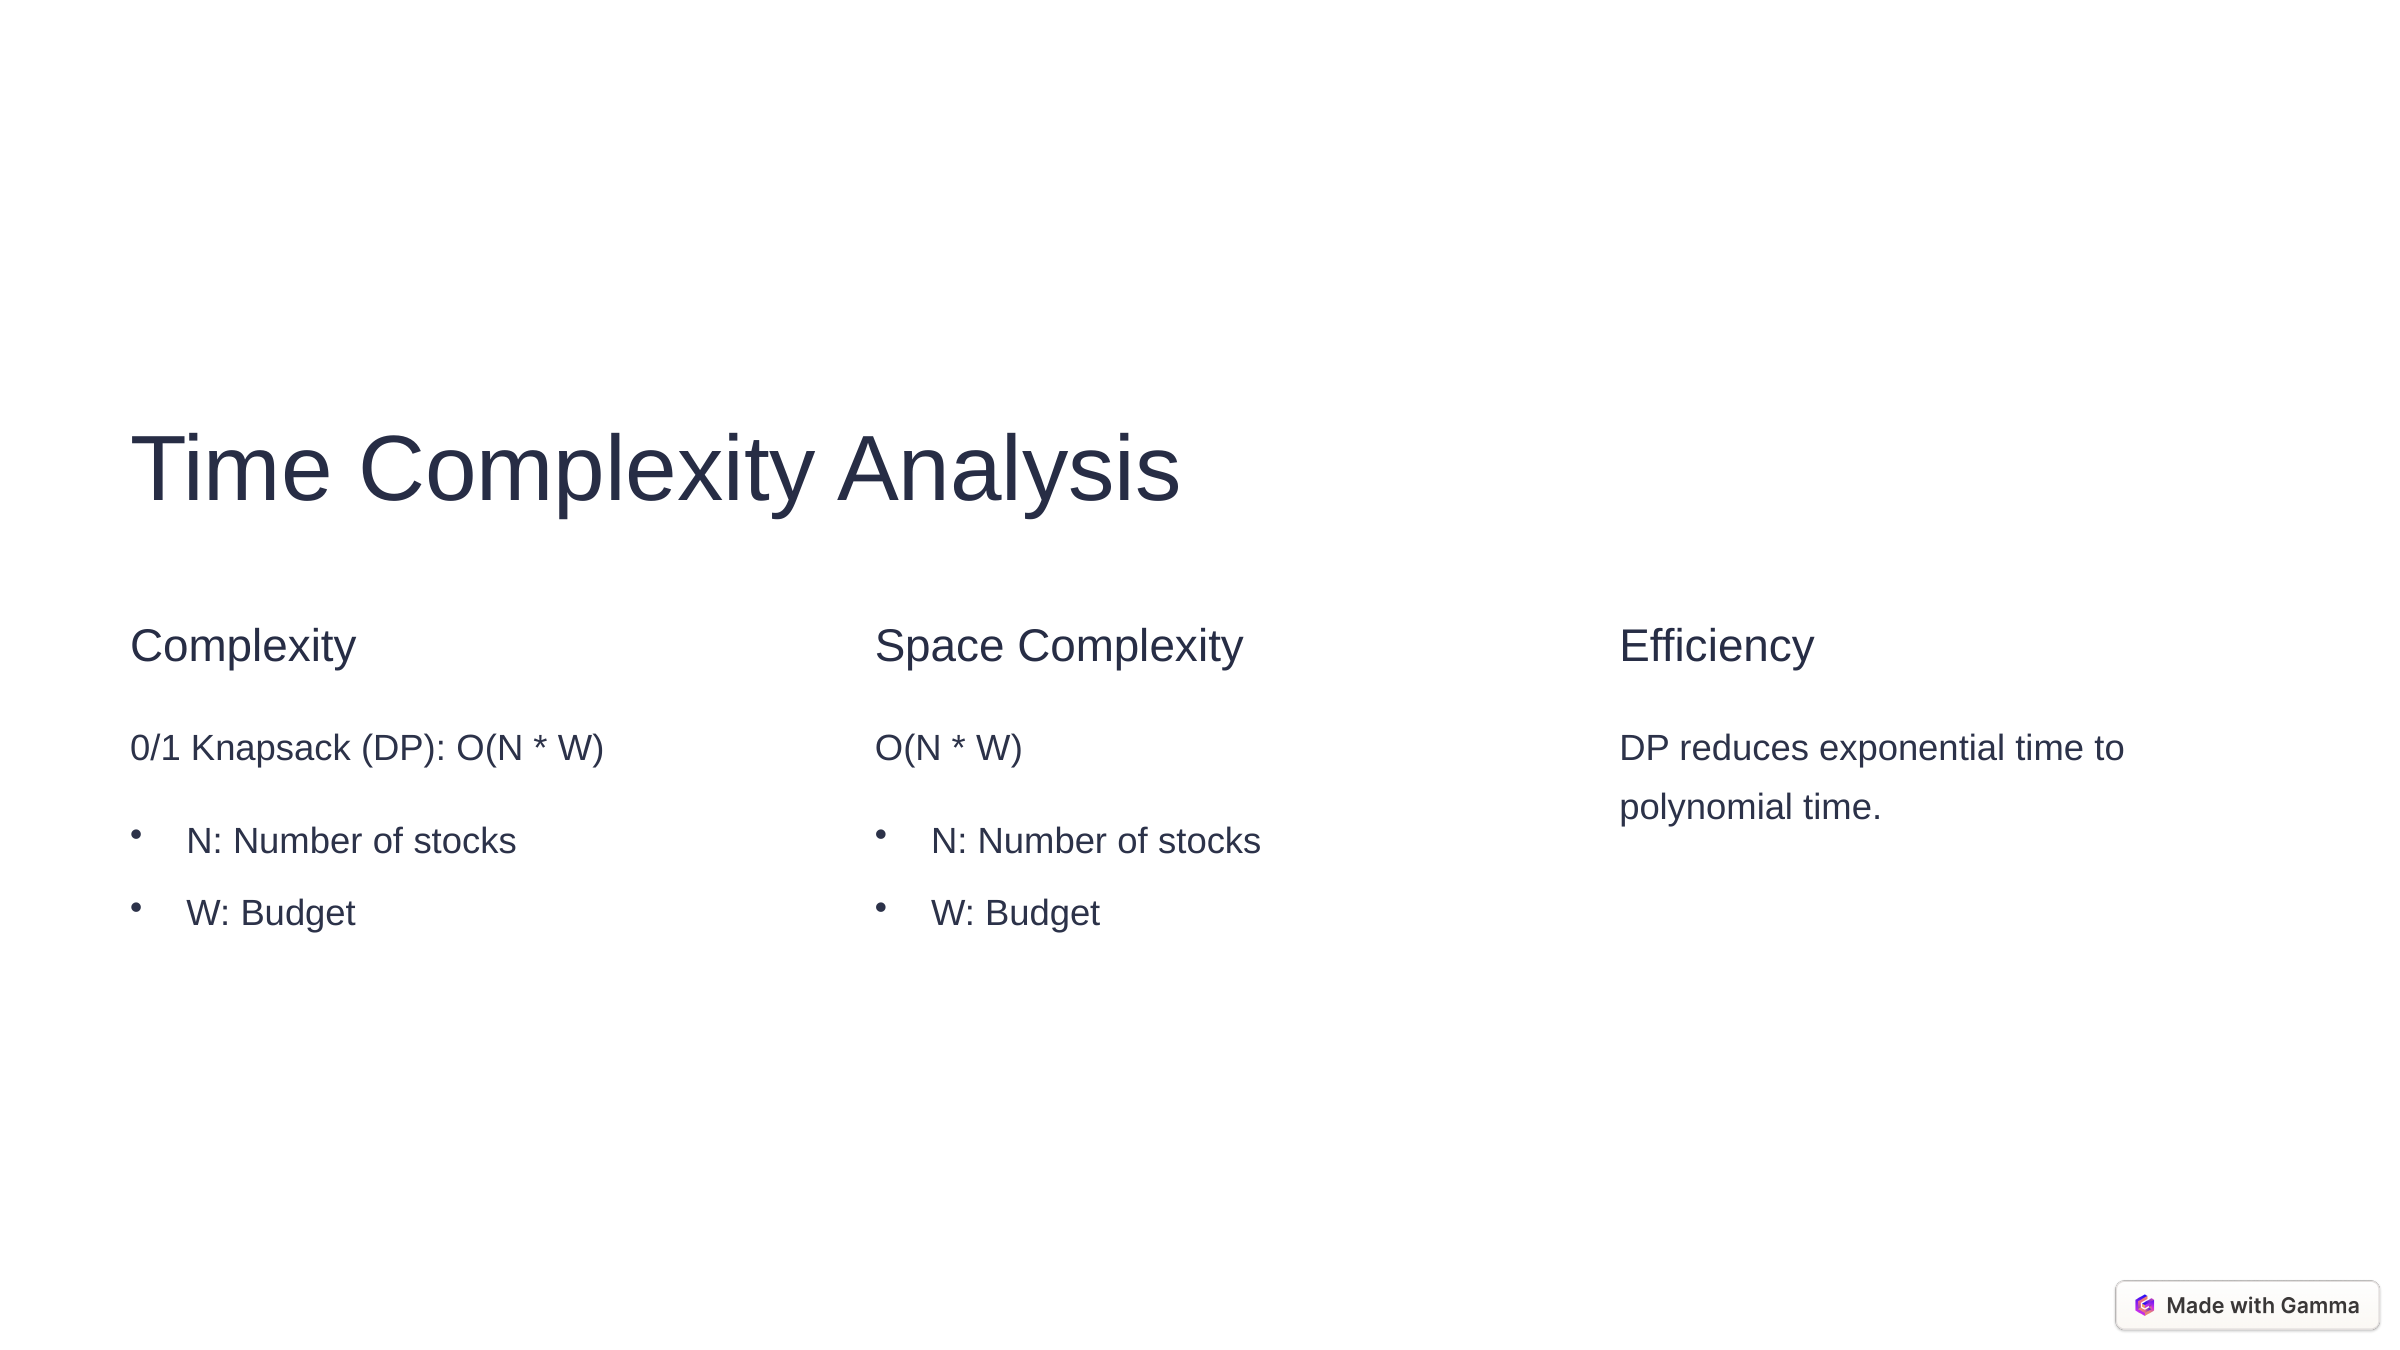

Time Complexity Analysis
Complexity
Space Complexity
Efficiency
0/1 Knapsack (DP): O(N * W)
O(N * W)
DP reduces exponential time to polynomial time.
N: Number of stocks
N: Number of stocks
W: Budget
W: Budget